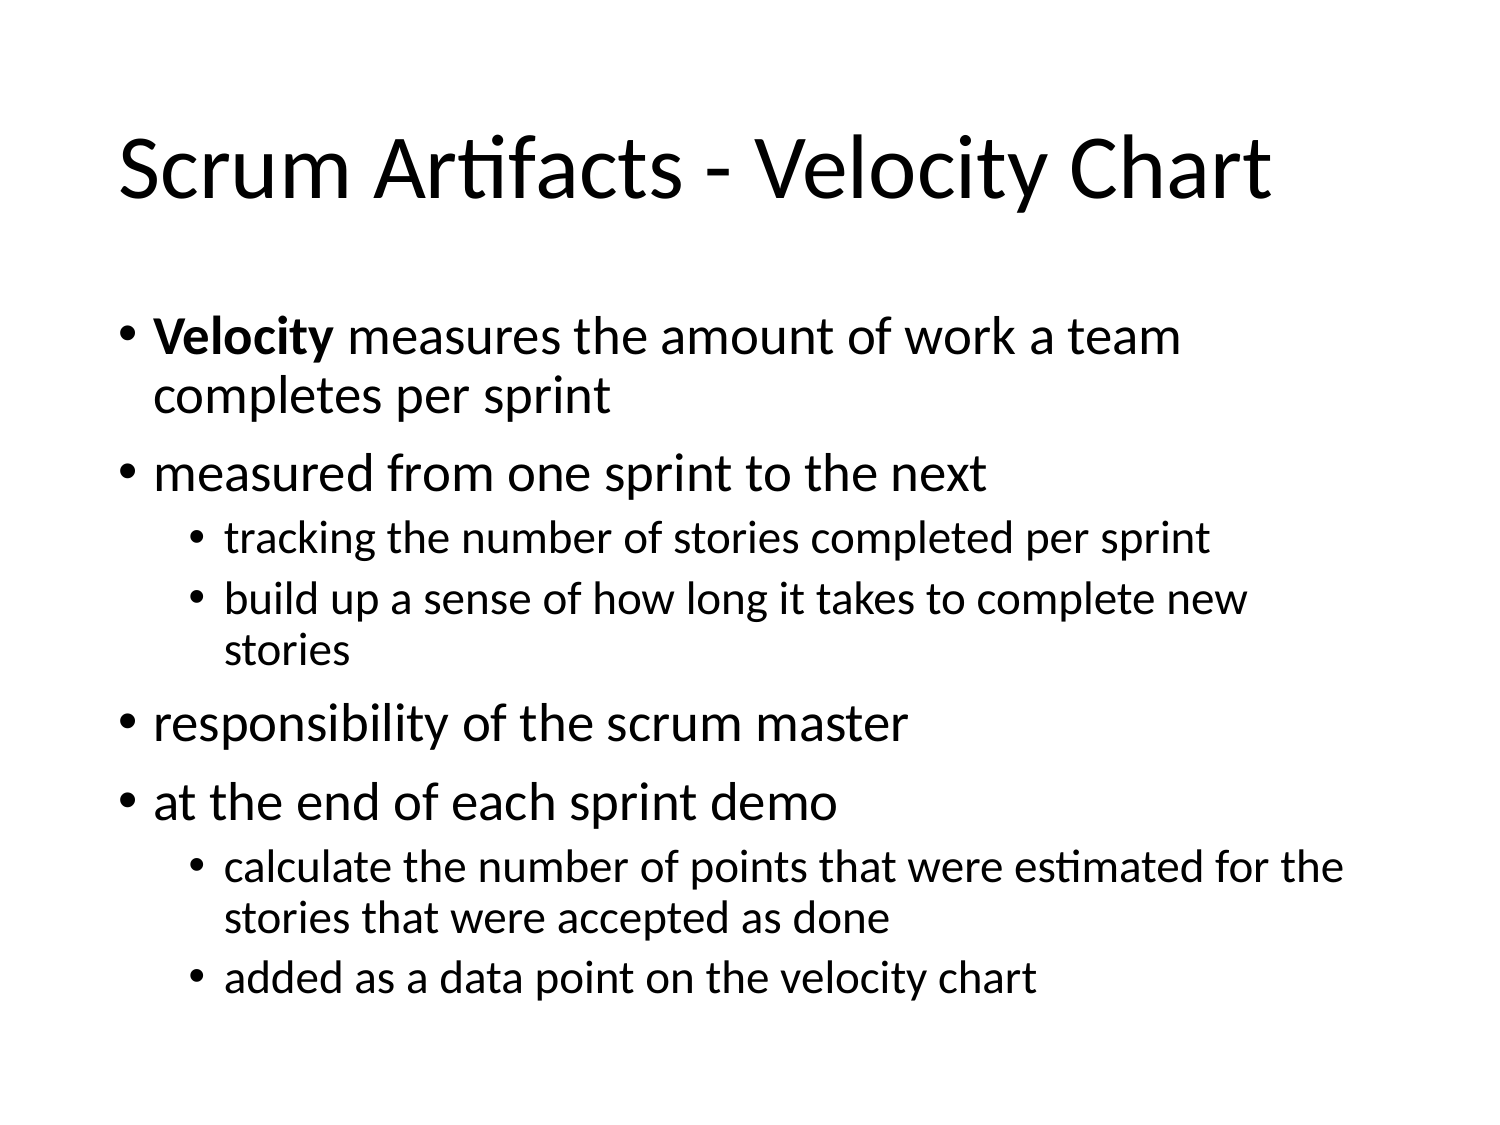

# Scrum Artifacts - Velocity Chart
Velocity measures the amount of work a team completes per sprint
measured from one sprint to the next
tracking the number of stories completed per sprint
build up a sense of how long it takes to complete new stories
responsibility of the scrum master
at the end of each sprint demo
calculate the number of points that were estimated for the stories that were accepted as done
added as a data point on the velocity chart